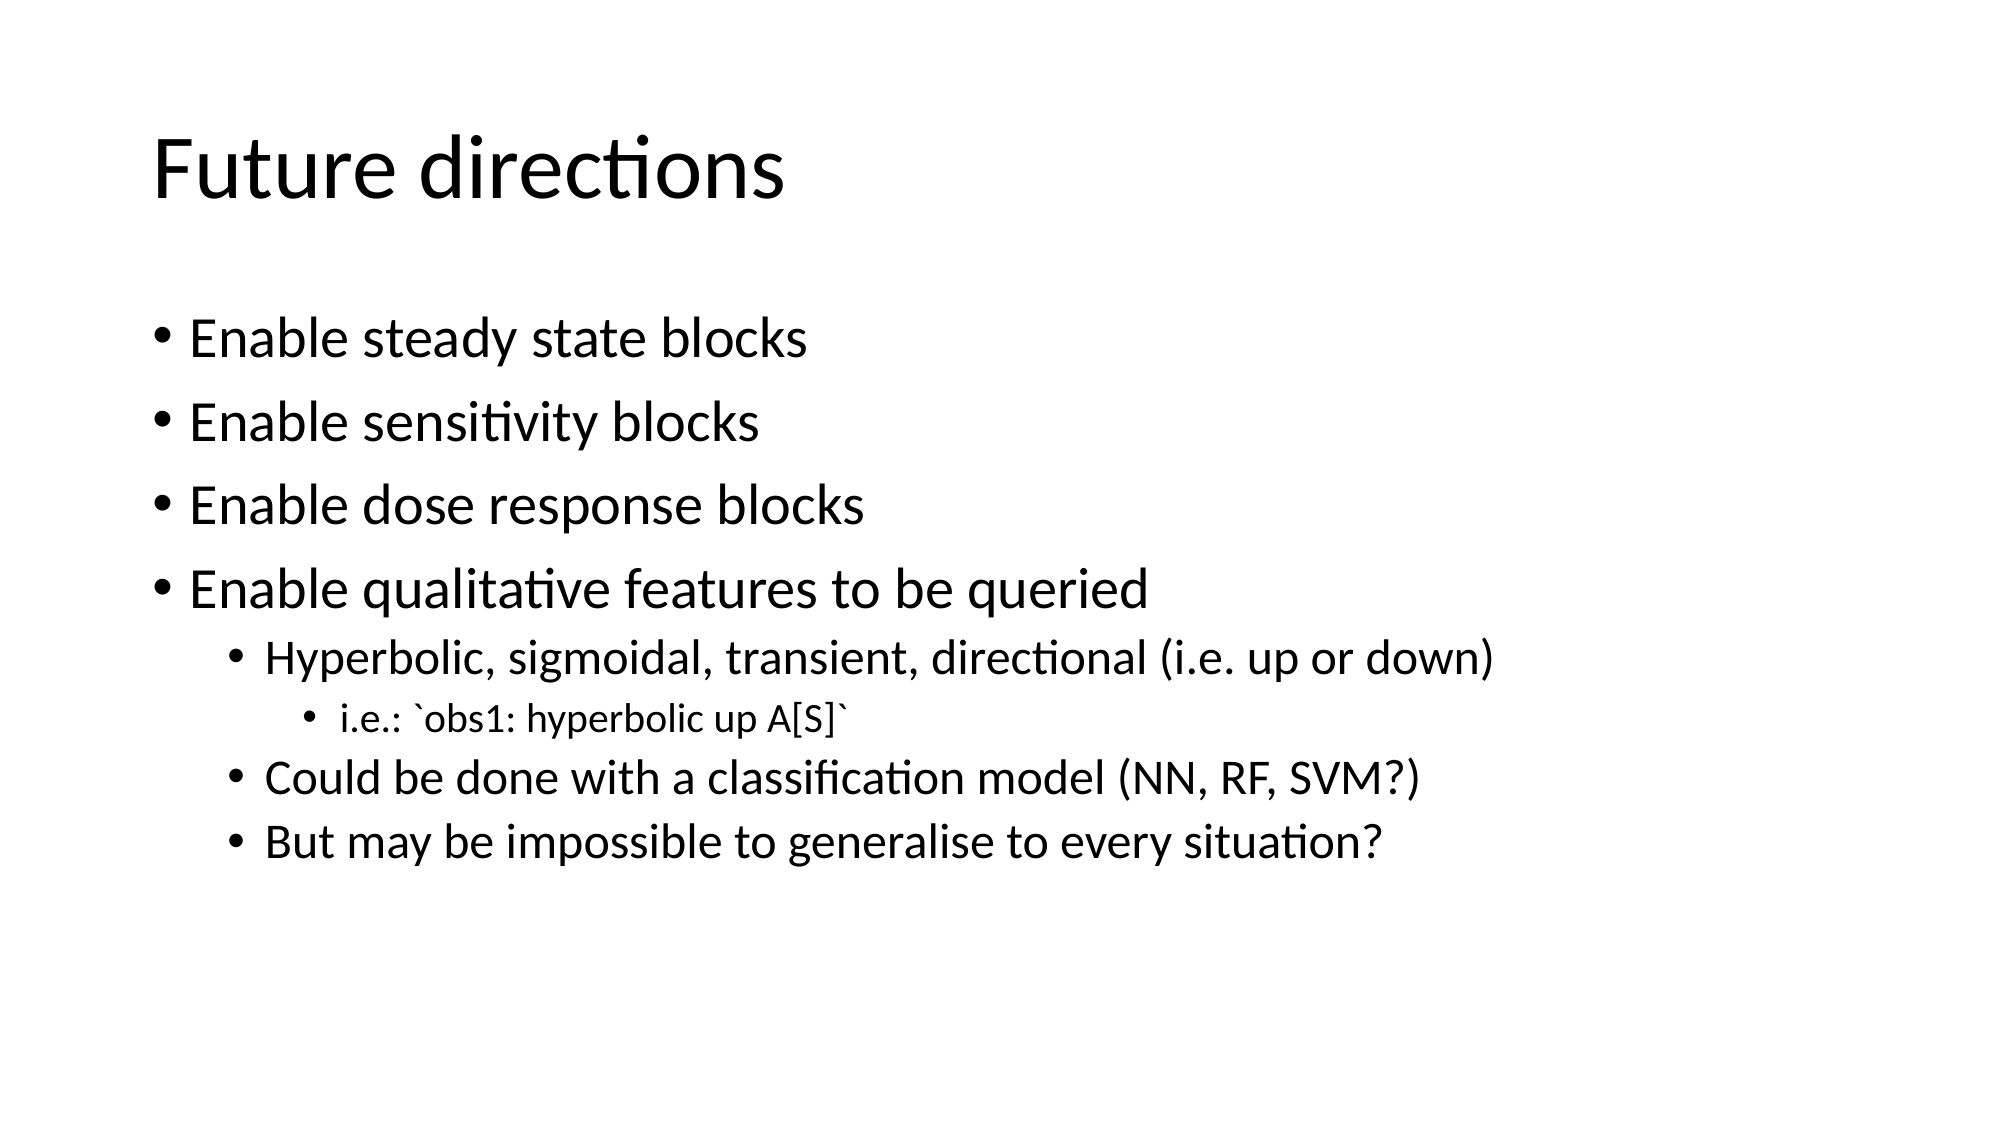

# Future directions
Enable steady state blocks
Enable sensitivity blocks
Enable dose response blocks
Enable qualitative features to be queried
Hyperbolic, sigmoidal, transient, directional (i.e. up or down)
i.e.: `obs1: hyperbolic up A[S]`
Could be done with a classification model (NN, RF, SVM?)
But may be impossible to generalise to every situation?